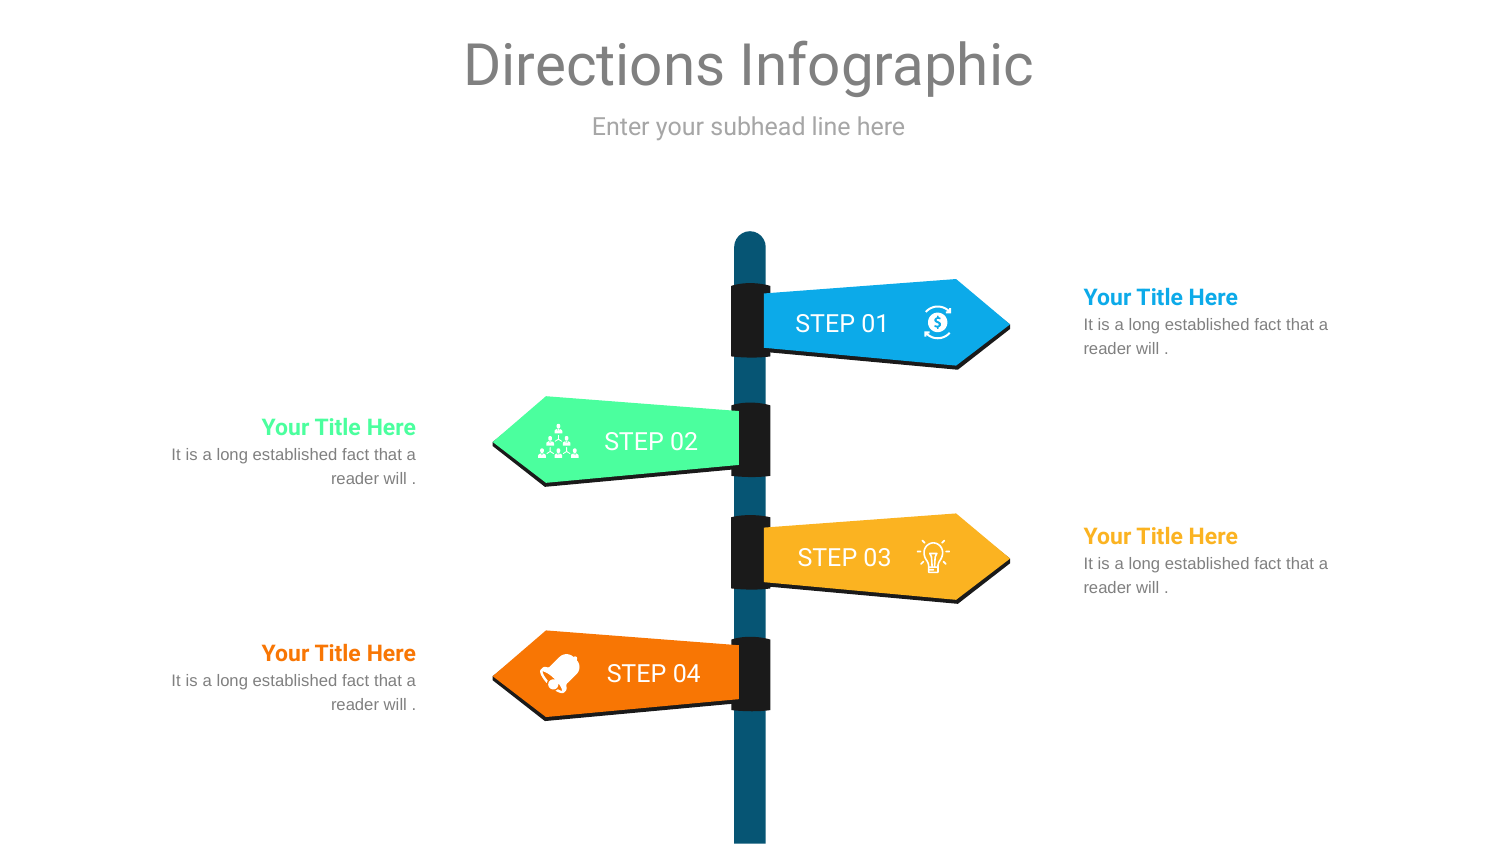

# Directions Infographic
Enter your subhead line here

Your Title Here
It is a long established fact that a reader will .

STEP 01

STEP 02
Your Title Here
It is a long established fact that a reader will .

Your Title Here
It is a long established fact that a reader will .

STEP 03

Your Title Here
It is a long established fact that a reader will .

STEP 04